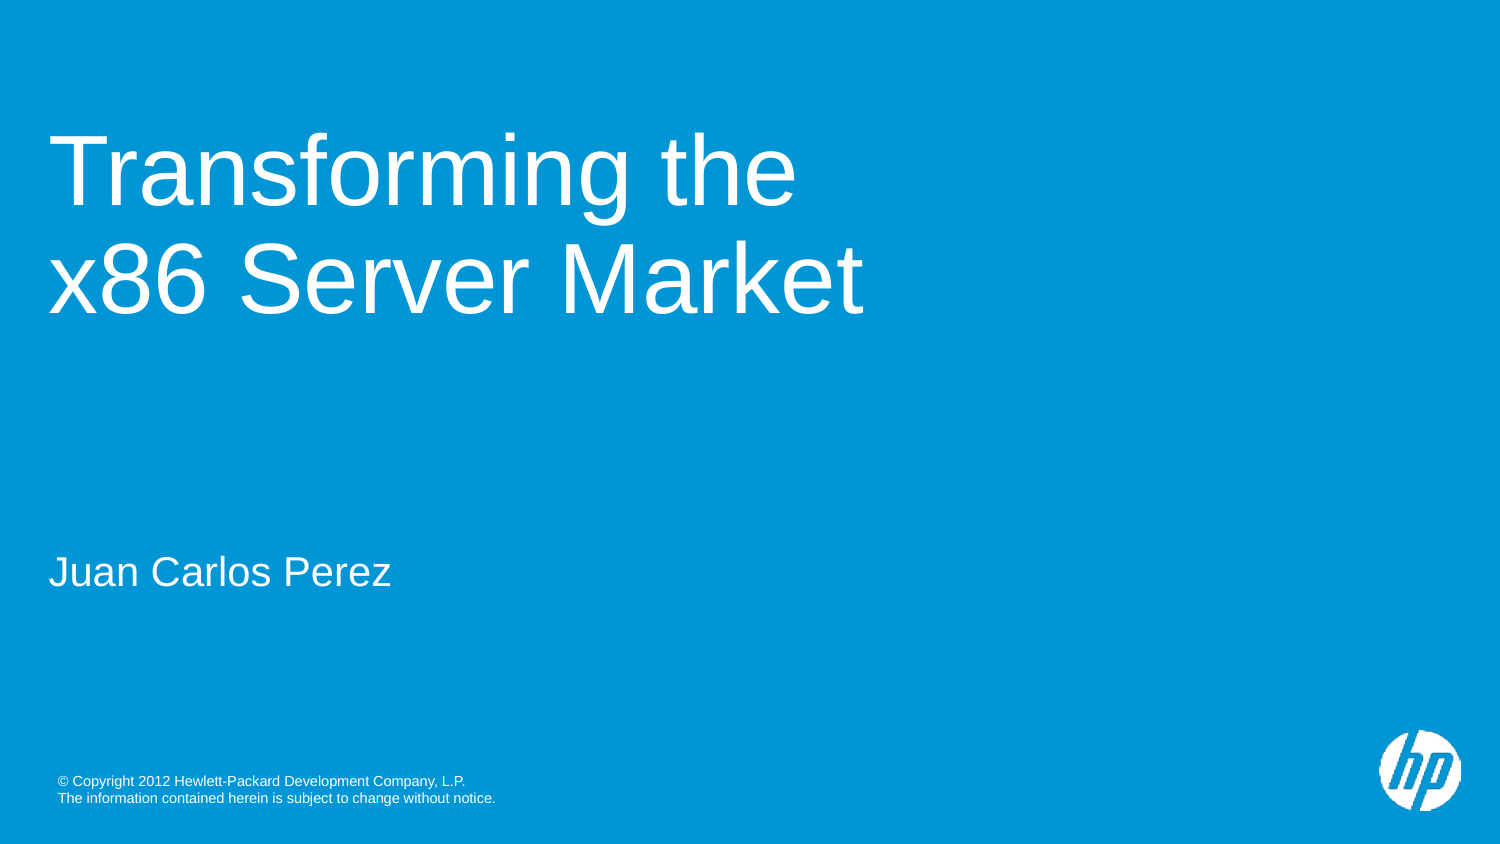

# Transforming the x86 Server Market Juan Carlos Perez